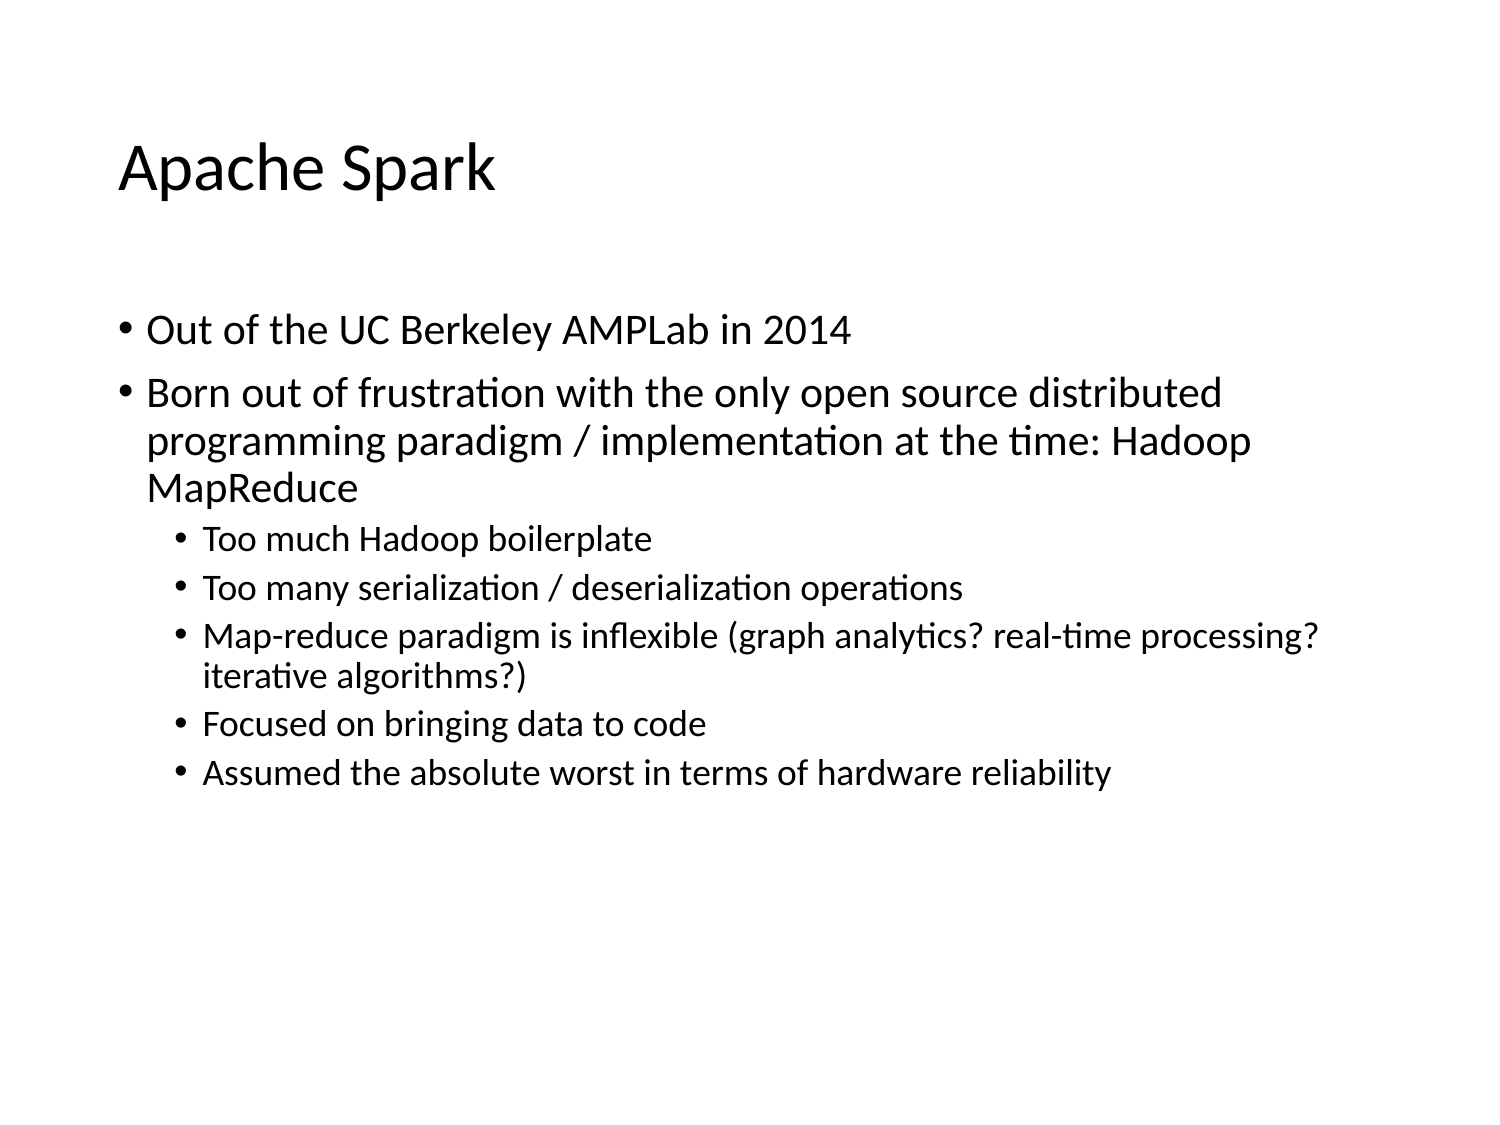

# Apache Spark
Out of the UC Berkeley AMPLab in 2014
Born out of frustration with the only open source distributed programming paradigm / implementation at the time: Hadoop MapReduce
Too much Hadoop boilerplate
Too many serialization / deserialization operations
Map-reduce paradigm is inflexible (graph analytics? real-time processing? iterative algorithms?)
Focused on bringing data to code
Assumed the absolute worst in terms of hardware reliability